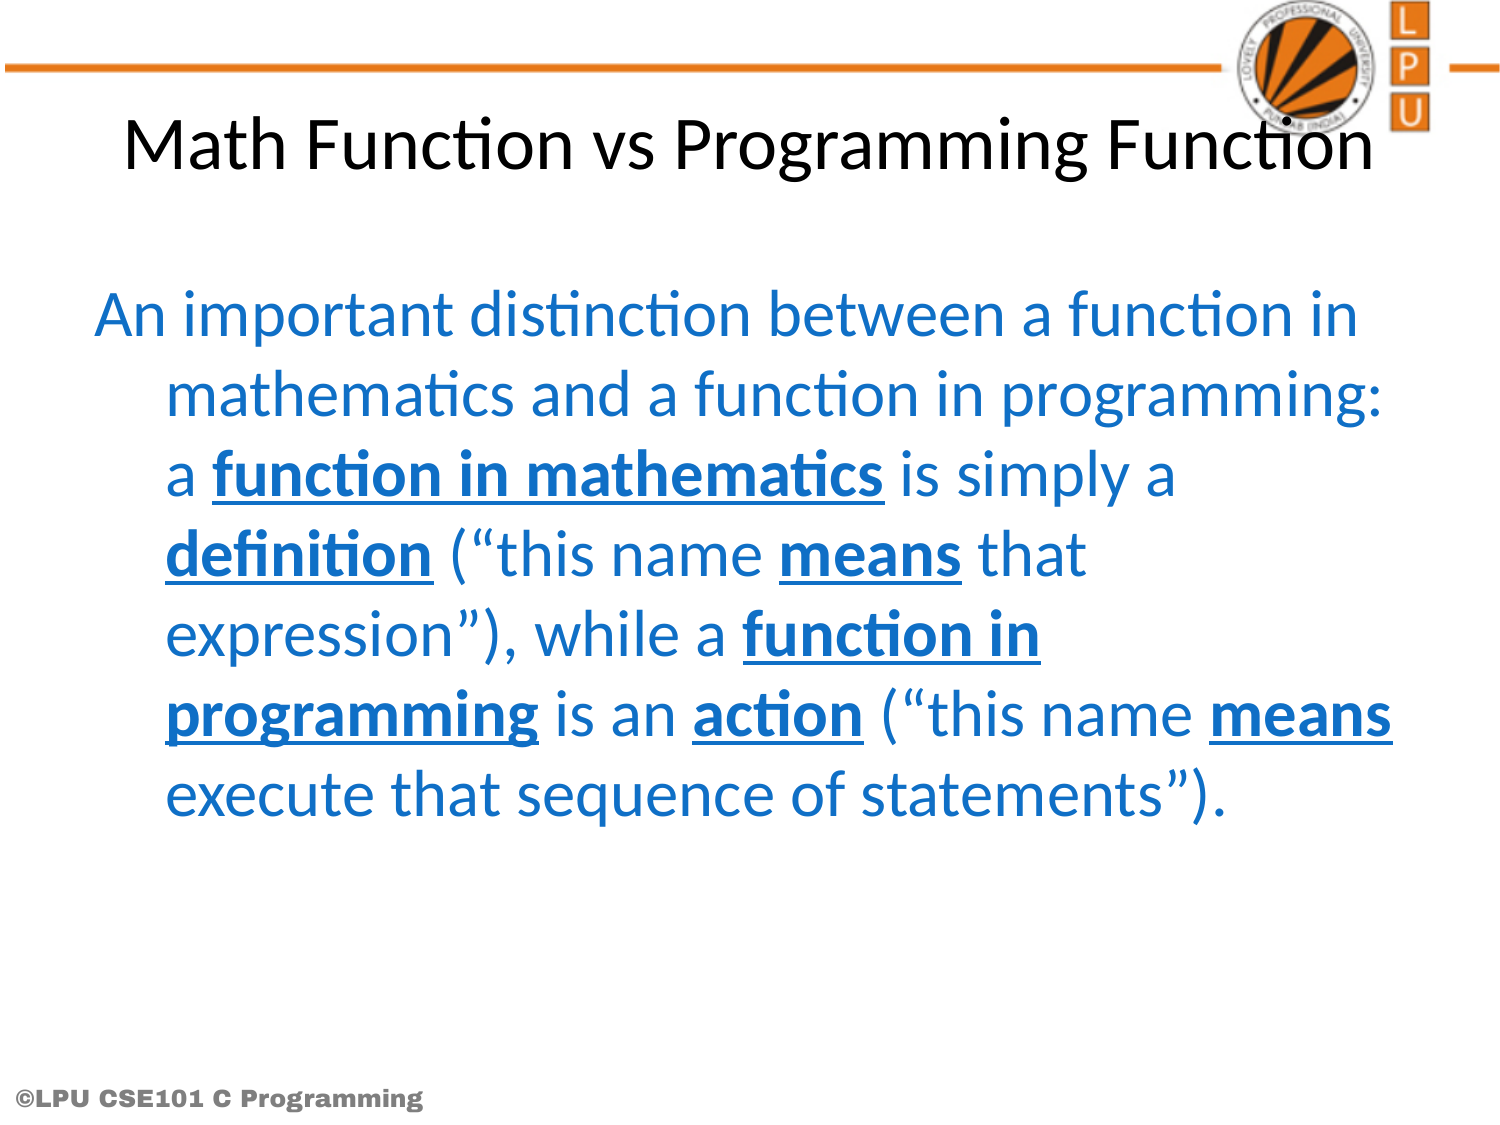

# Math Function vs Programming Function
An important distinction between a function in mathematics and a function in programming: a function in mathematics is simply a definition (“this name means that expression”), while a function in programming is an action (“this name means execute that sequence of statements”).